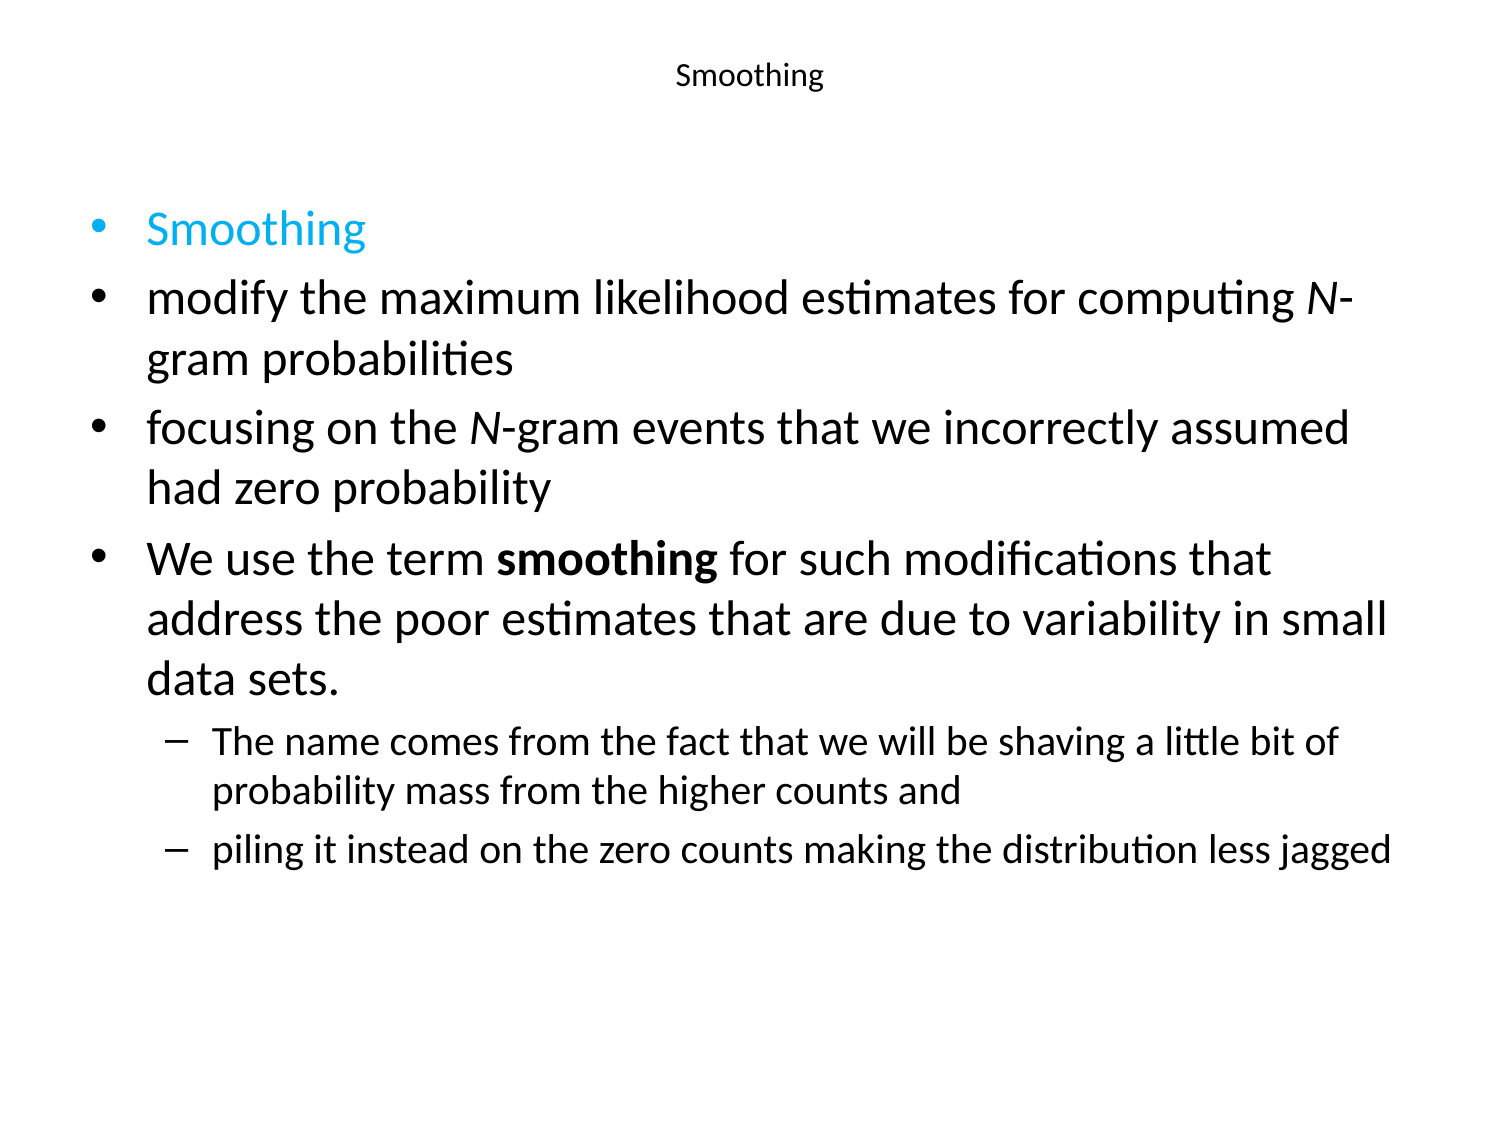

# Smoothing
Smoothing
modify the maximum likelihood estimates for computing N-gram probabilities
focusing on the N-gram events that we incorrectly assumed had zero probability
We use the term smoothing for such modifications that address the poor estimates that are due to variability in small data sets.
The name comes from the fact that we will be shaving a little bit of probability mass from the higher counts and
piling it instead on the zero counts making the distribution less jagged